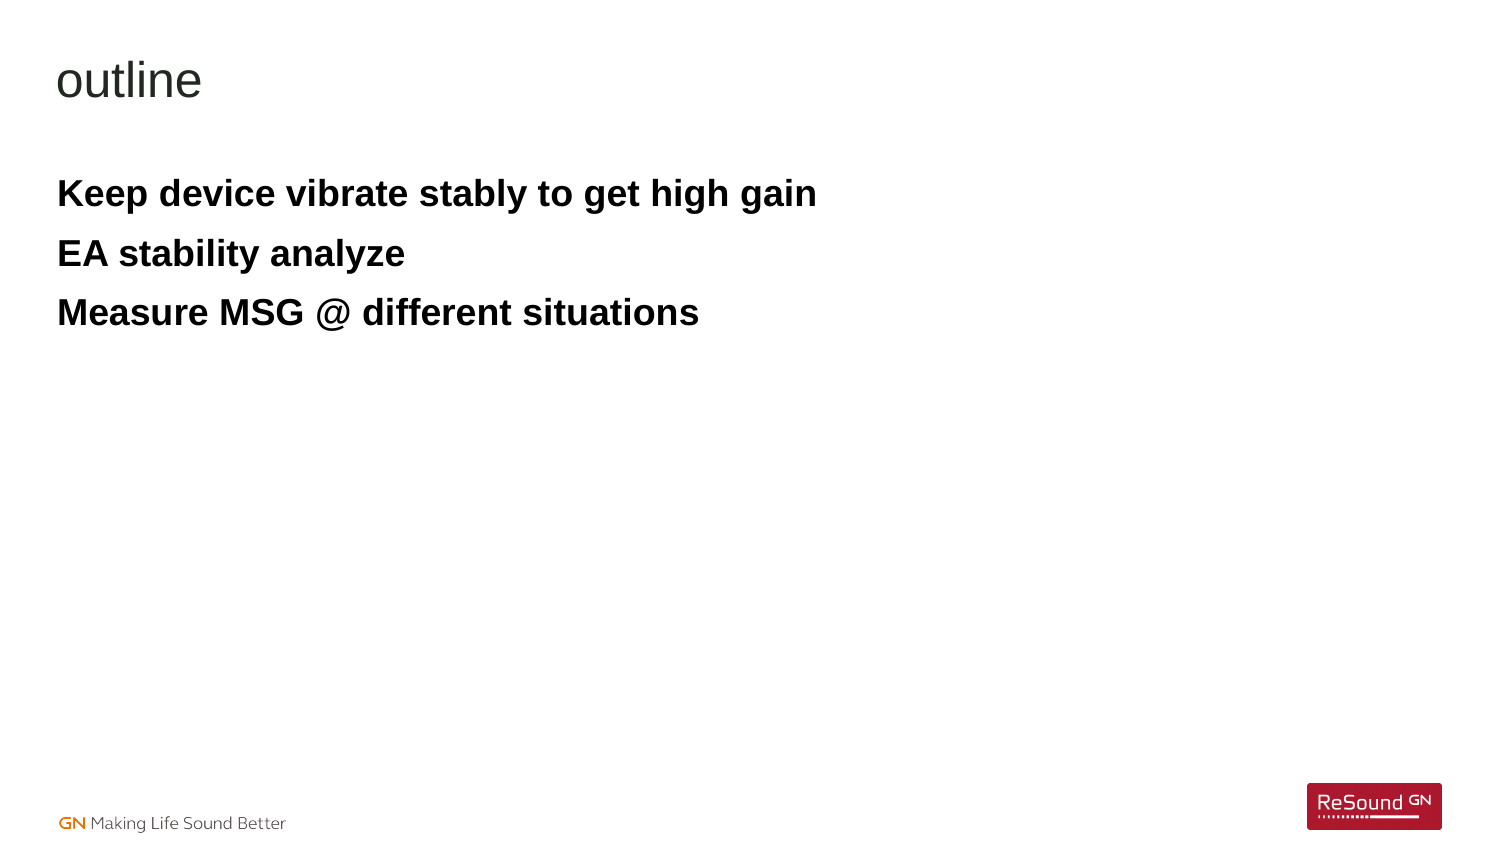

# outline
Keep device vibrate stably to get high gain
EA stability analyze
Measure MSG @ different situations